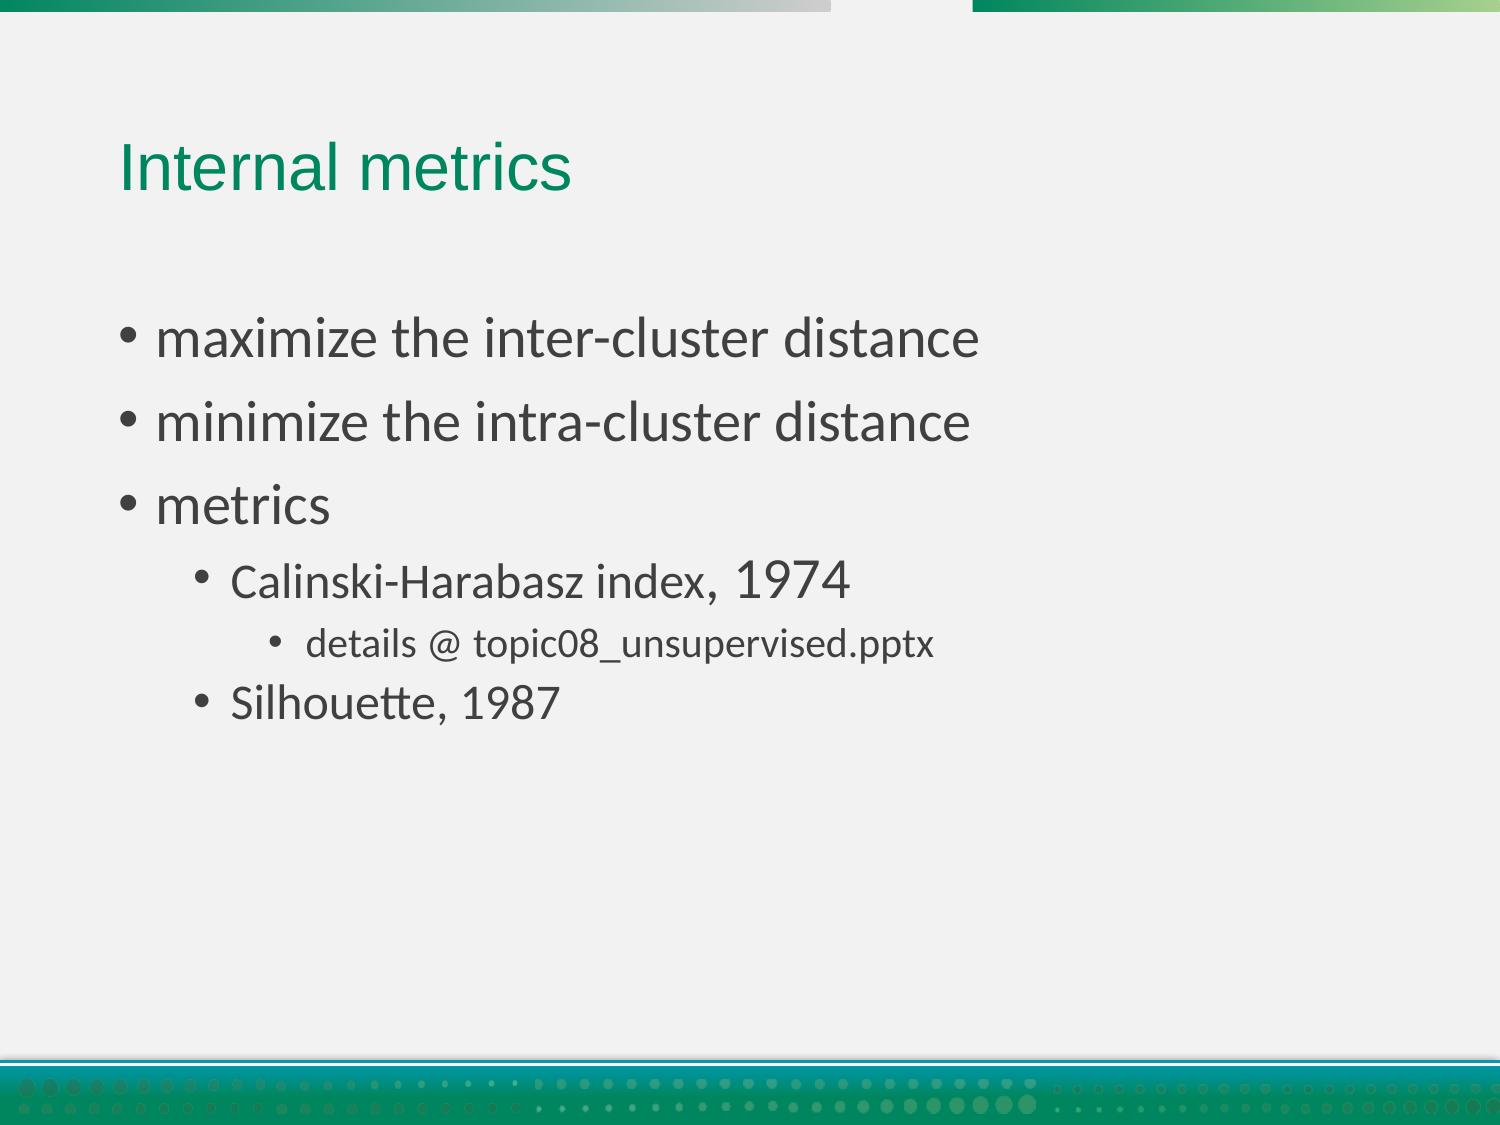

# Internal metrics
maximize the inter-cluster distance
minimize the intra-cluster distance
metrics
Calinski-Harabasz index, 1974
details @ topic08_unsupervised.pptx
Silhouette, 1987